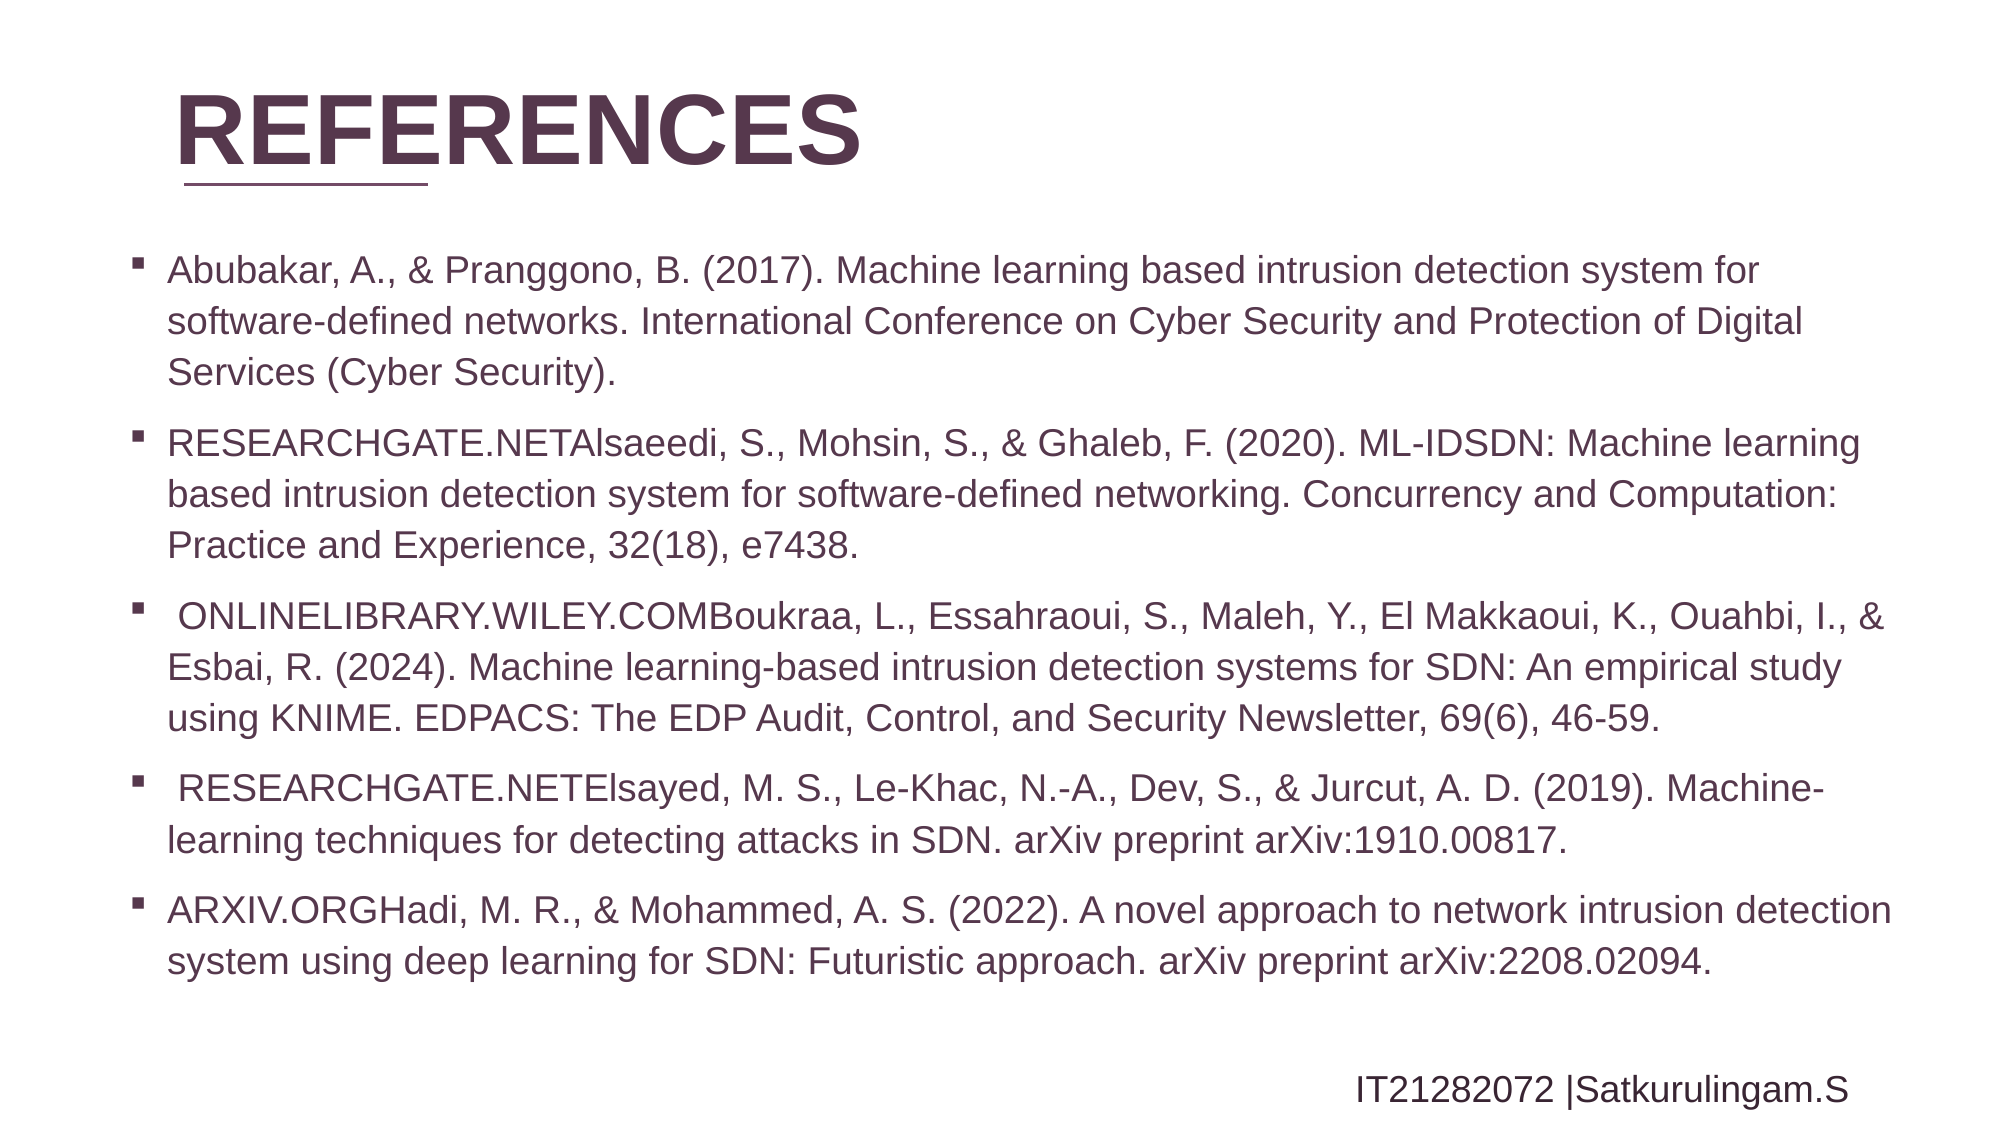

references
Abubakar, A., & Pranggono, B. (2017). Machine learning based intrusion detection system for software-defined networks. International Conference on Cyber Security and Protection of Digital Services (Cyber Security).
RESEARCHGATE.NETAlsaeedi, S., Mohsin, S., & Ghaleb, F. (2020). ML-IDSDN: Machine learning based intrusion detection system for software-defined networking. Concurrency and Computation: Practice and Experience, 32(18), e7438.
 ONLINELIBRARY.WILEY.COMBoukraa, L., Essahraoui, S., Maleh, Y., El Makkaoui, K., Ouahbi, I., & Esbai, R. (2024). Machine learning-based intrusion detection systems for SDN: An empirical study using KNIME. EDPACS: The EDP Audit, Control, and Security Newsletter, 69(6), 46-59.
 RESEARCHGATE.NETElsayed, M. S., Le-Khac, N.-A., Dev, S., & Jurcut, A. D. (2019). Machine-learning techniques for detecting attacks in SDN. arXiv preprint arXiv:1910.00817.
ARXIV.ORGHadi, M. R., & Mohammed, A. S. (2022). A novel approach to network intrusion detection system using deep learning for SDN: Futuristic approach. arXiv preprint arXiv:2208.02094.
IT21282072 |Satkurulingam.S